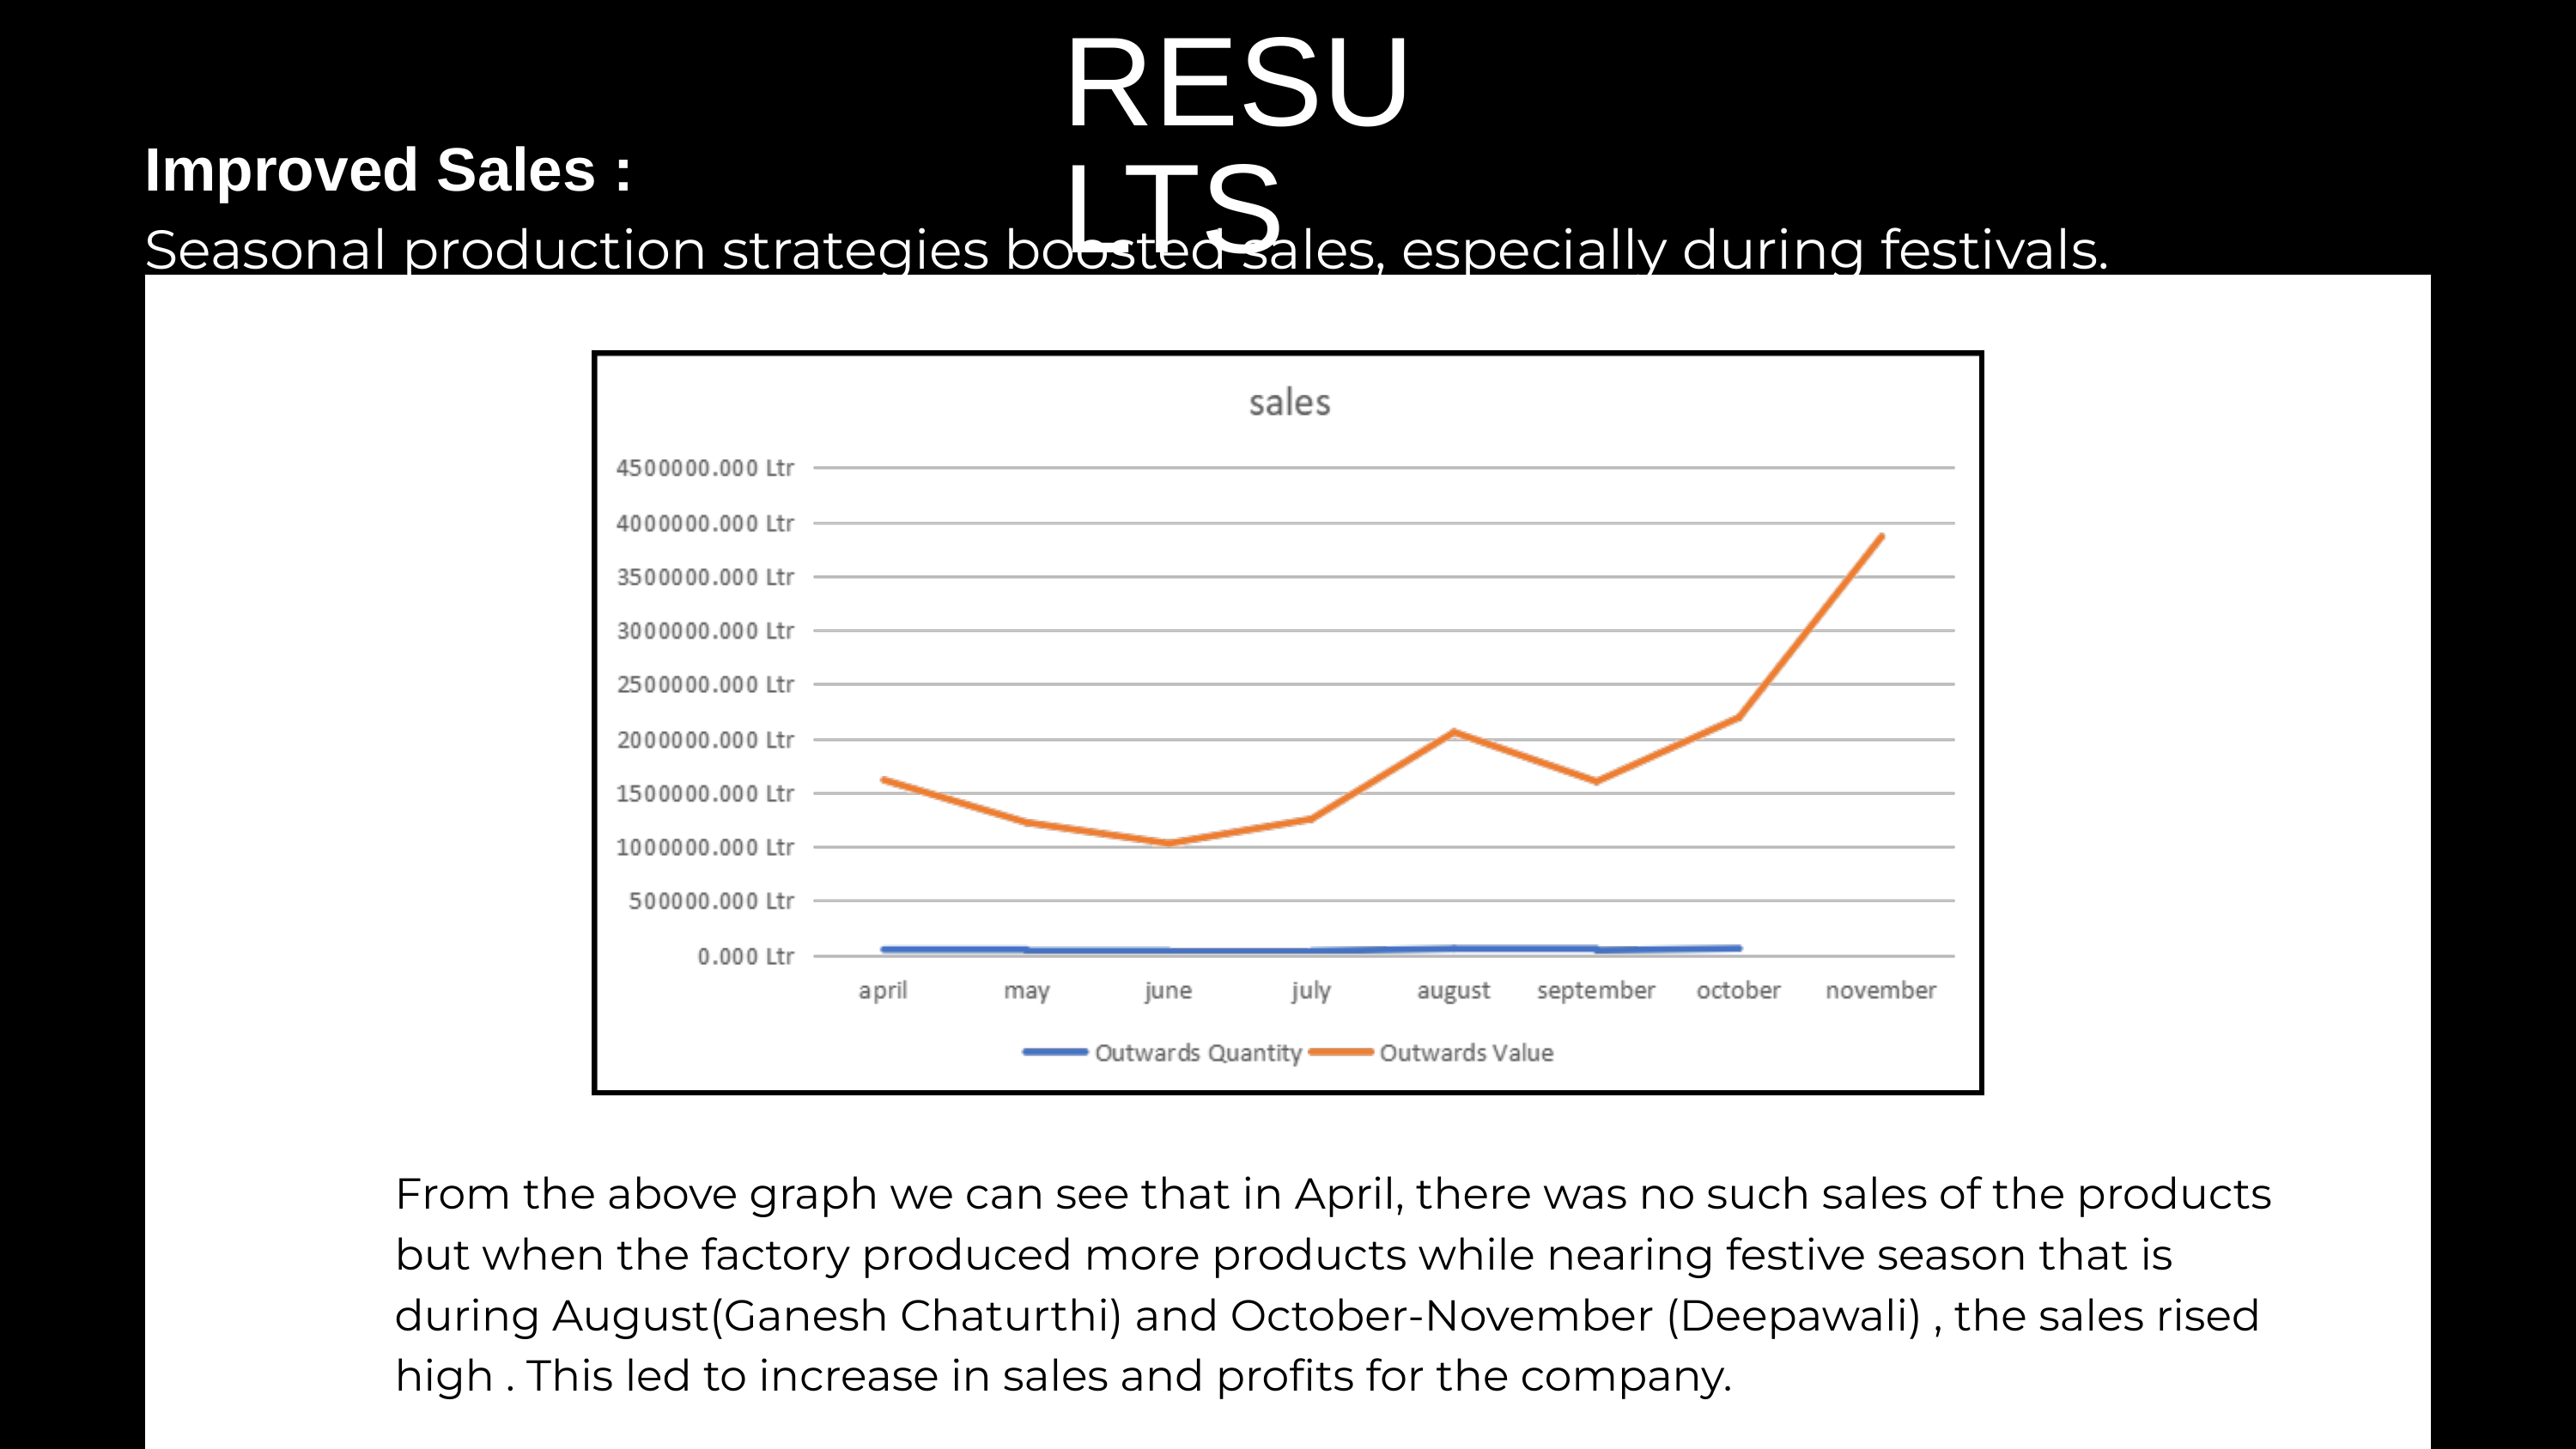

RESULTS

Improved Sales :
Seasonal production strategies boosted sales, especially during festivals.

From the above graph we can see that in April, there was no such sales of the products but when the factory produced more products while nearing festive season that is during August(Ganesh Chaturthi) and October-November (Deepawali) , the sales rised high . This led to increase in sales and profits for the company.